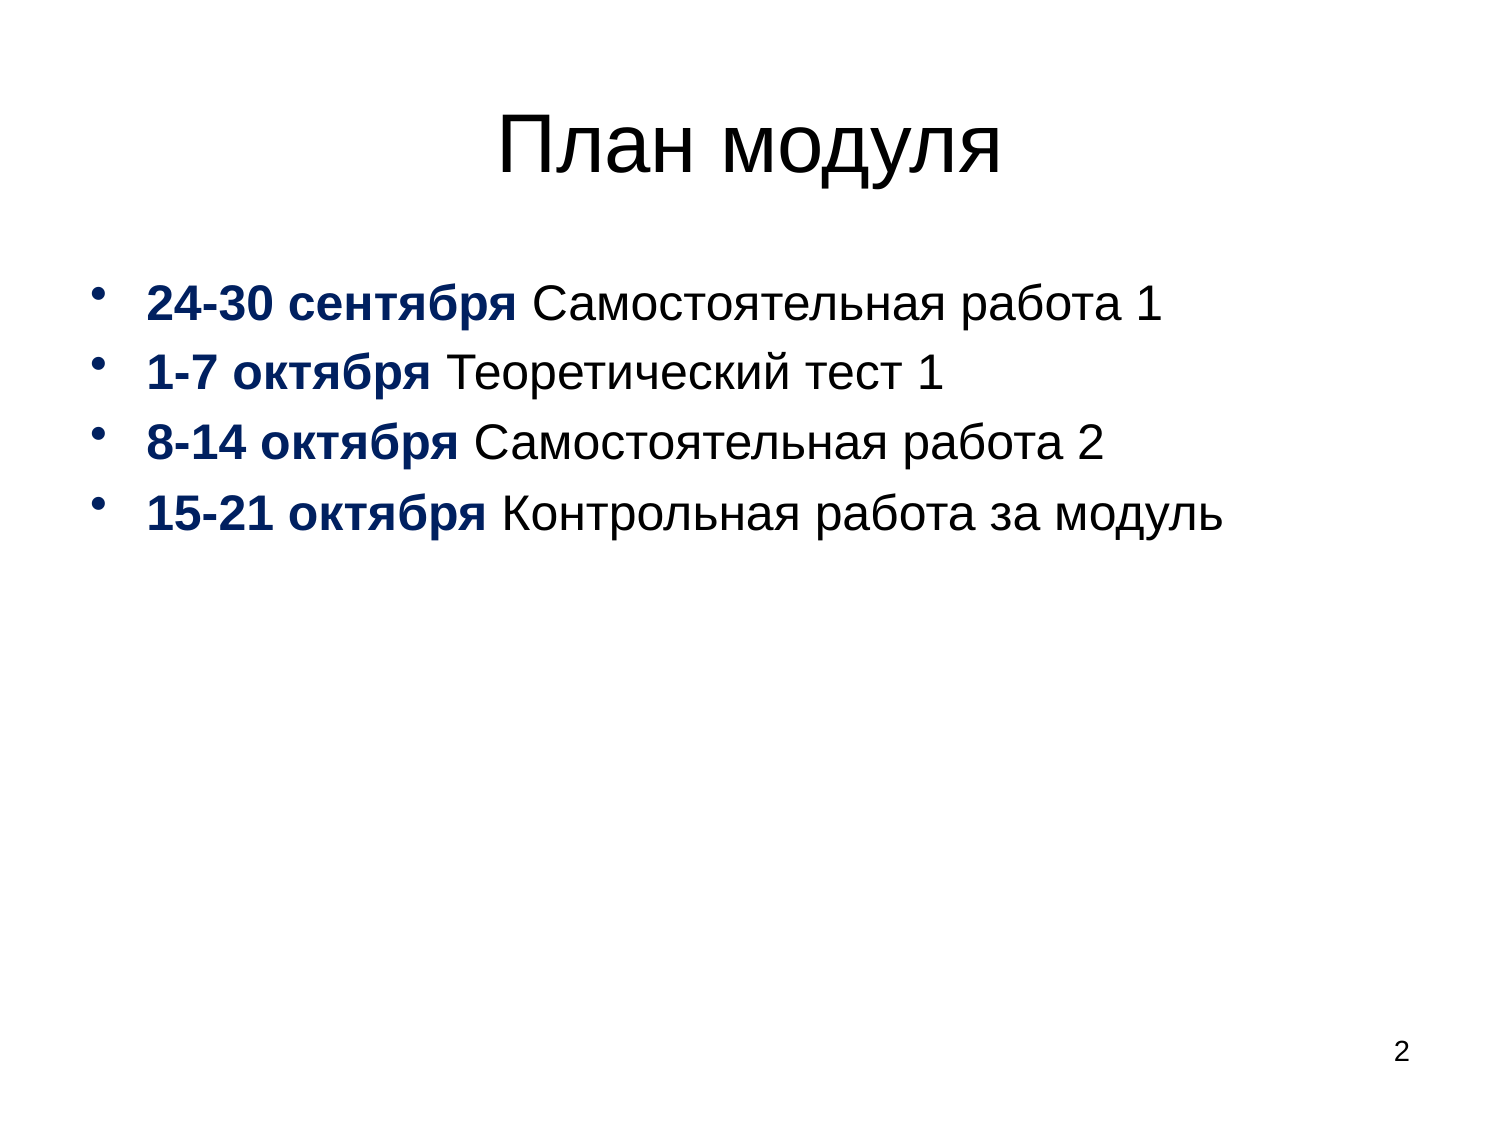

# План модуля
24-30 сентября Самостоятельная работа 1
1-7 октября Теоретический тест 1
8-14 октября Самостоятельная работа 2
15-21 октября Контрольная работа за модуль
2